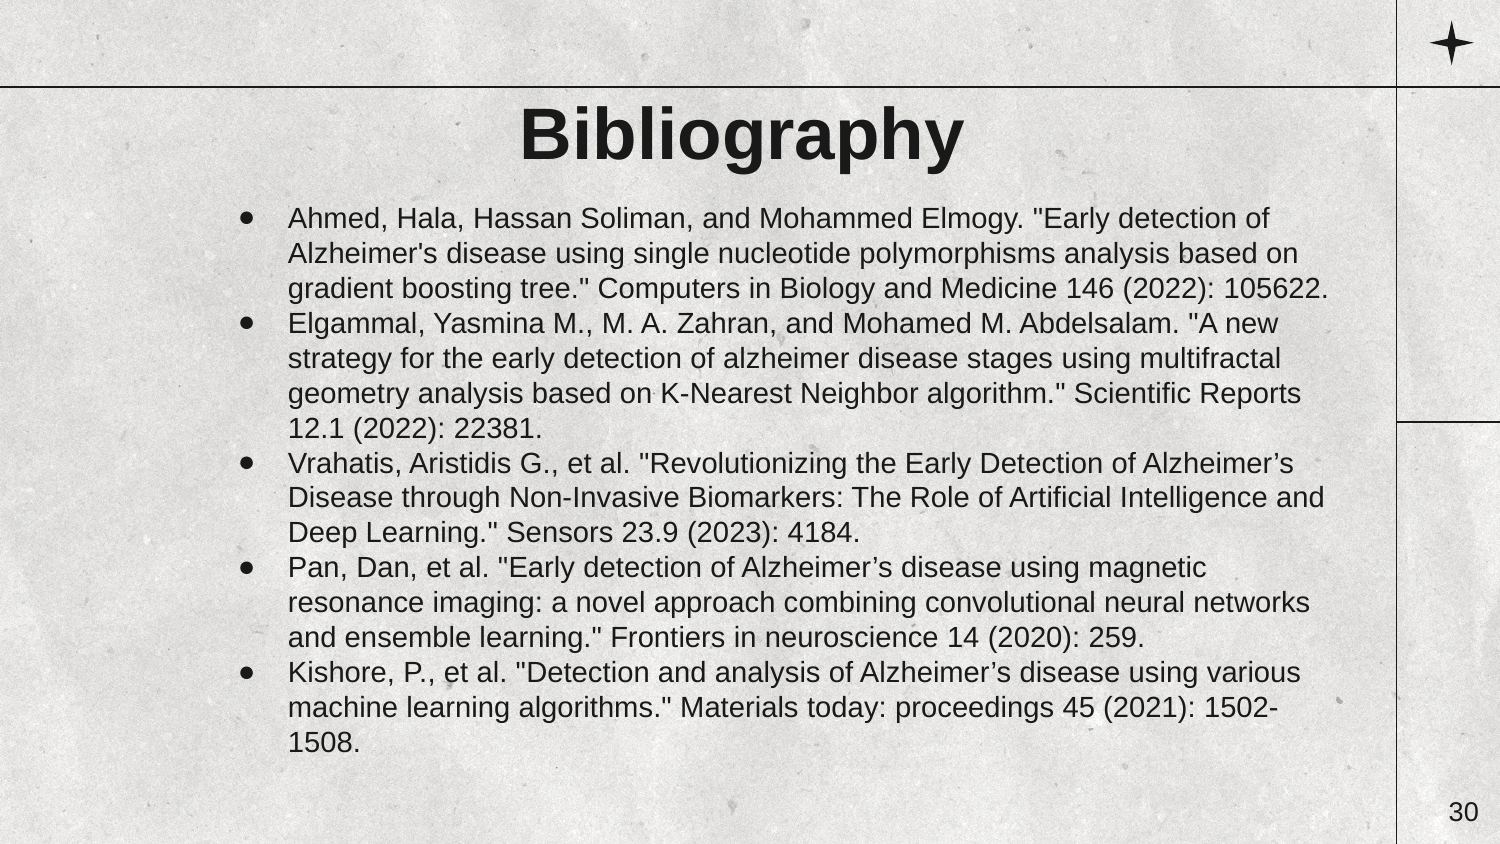

# Bibliography
Ahmed, Hala, Hassan Soliman, and Mohammed Elmogy. "Early detection of Alzheimer's disease using single nucleotide polymorphisms analysis based on gradient boosting tree." Computers in Biology and Medicine 146 (2022): 105622.
Elgammal, Yasmina M., M. A. Zahran, and Mohamed M. Abdelsalam. "A new strategy for the early detection of alzheimer disease stages using multifractal geometry analysis based on K-Nearest Neighbor algorithm." Scientific Reports 12.1 (2022): 22381.
Vrahatis, Aristidis G., et al. "Revolutionizing the Early Detection of Alzheimer’s Disease through Non-Invasive Biomarkers: The Role of Artificial Intelligence and Deep Learning." Sensors 23.9 (2023): 4184.
Pan, Dan, et al. "Early detection of Alzheimer’s disease using magnetic resonance imaging: a novel approach combining convolutional neural networks and ensemble learning." Frontiers in neuroscience 14 (2020): 259.
Kishore, P., et al. "Detection and analysis of Alzheimer’s disease using various machine learning algorithms." Materials today: proceedings 45 (2021): 1502-1508.
30